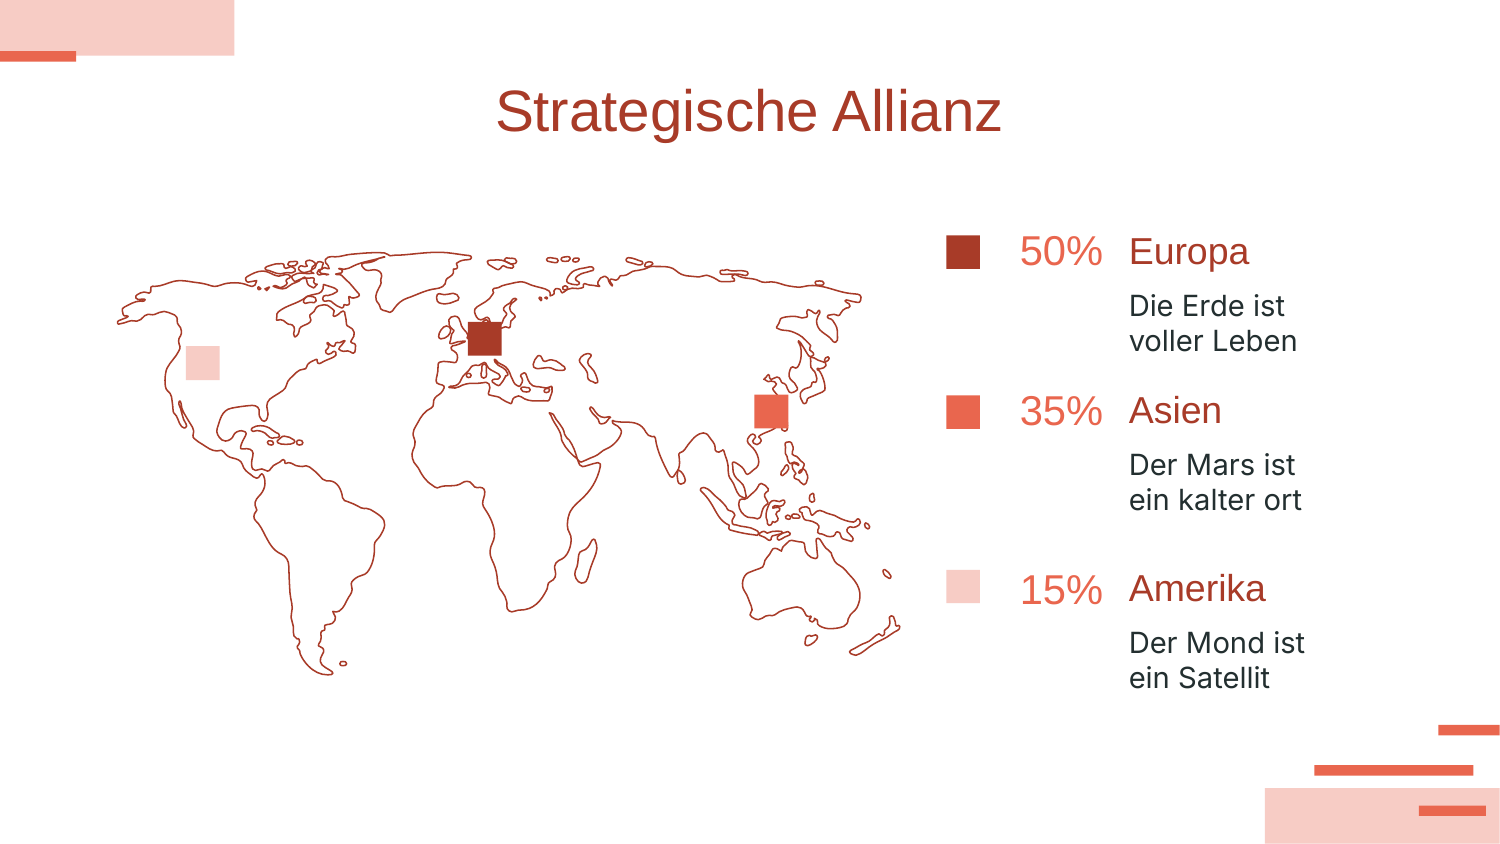

# Strategische Allianz
Europa
50%

Die Erde ist voller Leben

35%
Asien

Der Mars ist ein kalter ort
Amerika
15%

Der Mond ist ein Satellit